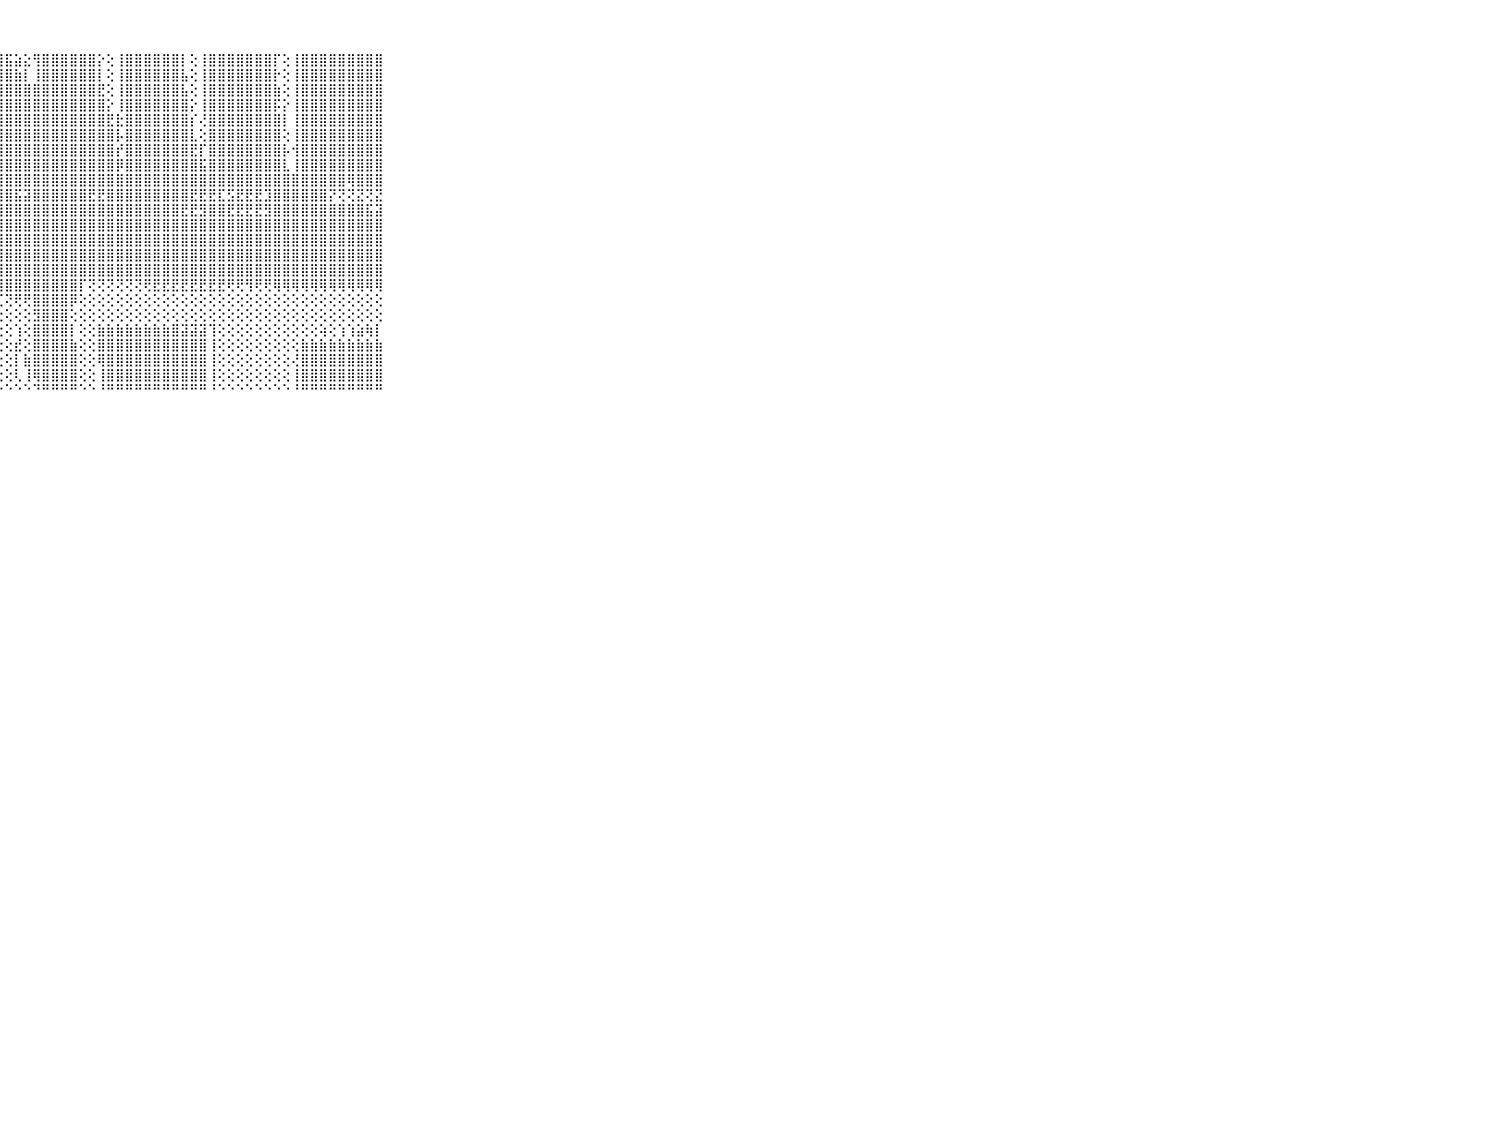

⠀⠀⠀⠀⠀⠀⠀⠀⠀⠀⠀⣿⣿⣿⣿⣿⣿⣿⣿⣿⣿⣿⣿⣿⡿⣿⣿⣿⣯⣵⣕⢻⣿⣿⣿⣿⣿⣿⡕⢕⢸⣿⣿⣿⣿⣿⣿⡇⢕⢸⣿⣿⣿⣿⣿⣿⣿⡏⢕⢸⣿⣿⣿⣿⣿⣿⣿⣿⣿⠀⠀⠀⠀⠀⠀⠀⠀⠀⠀⠀⠀
⠀⠀⠀⠀⠀⠀⠀⠀⠀⠀⠀⣼⣿⣿⣿⣿⣿⣿⣿⣿⣿⣿⣿⣿⣿⣿⣿⣿⣿⣷⡇⢸⣿⣿⣿⣿⣿⣿⡇⢕⢸⣿⣿⣿⣿⣿⣿⣧⢕⢸⣿⣿⣿⣿⣿⣿⣿⡗⢕⢸⣿⣿⣿⣿⣿⣿⣿⣿⣿⠀⠀⠀⠀⠀⠀⠀⠀⠀⠀⠀⠀
⠀⠀⠀⠀⠀⠀⠀⠀⠀⠀⠀⣿⣿⣿⣿⣿⣿⣿⣿⣿⣿⣿⣿⣿⣿⣿⣿⣿⣿⣿⣿⣿⣿⣿⣿⣿⣿⣿⣟⢕⢸⣿⣿⣿⣿⣿⣿⣧⢕⢸⣿⣿⣿⣿⣿⣿⣿⣷⢕⢸⣿⣿⣿⣿⣿⣿⣿⣿⣿⠀⠀⠀⠀⠀⠀⠀⠀⠀⠀⠀⠀
⠀⠀⠀⠀⠀⠀⠀⠀⠀⠀⠀⣿⣿⣿⣿⣿⣿⣿⣿⣿⣿⣿⣿⣿⣿⣿⣿⣿⣿⣿⣿⣿⣿⣿⣿⣿⣿⣿⣿⡕⢸⣿⣿⣿⣿⣿⣿⣿⡕⢸⣿⣿⣿⣿⣿⣿⣿⡯⡕⢸⣿⣿⣿⣿⣿⣿⣿⣿⣿⠀⠀⠀⠀⠀⠀⠀⠀⠀⠀⠀⠀
⠀⠀⠀⠀⠀⠀⠀⠀⠀⠀⠀⣿⣿⣿⣿⣿⣿⣿⣿⣿⣿⣿⣿⣿⣿⣿⣿⣿⣿⣿⣿⣿⣿⣿⣿⣿⣿⣿⣿⣟⣗⣿⣿⣿⣿⣿⣿⣿⡎⢜⣿⣿⣿⣿⣿⣿⣿⣿⡇⢸⣿⣿⣿⣿⣿⣿⣿⣿⣿⠀⠀⠀⠀⠀⠀⠀⠀⠀⠀⠀⠀
⠀⠀⠀⠀⠀⠀⠀⠀⠀⠀⠀⣿⣿⣿⣿⣿⣿⣿⣿⣿⣿⣿⣿⣿⣿⣿⣿⣿⣿⣿⣿⣿⣿⣿⣿⣿⣿⣿⣿⣿⡧⣿⣿⣿⣿⣿⣿⣿⣇⢕⣿⣿⣿⣿⣿⣿⣿⣿⢕⢸⣿⣿⣿⣿⣿⣿⣿⣿⣿⠀⠀⠀⠀⠀⠀⠀⠀⠀⠀⠀⠀
⠀⠀⠀⠀⠀⠀⠀⠀⠀⠀⠀⣿⣿⣿⣿⣿⣿⣿⣿⣿⣿⣿⣿⣿⣿⣿⣿⣿⣿⣿⣿⣿⣿⣿⣿⣿⣿⣿⣿⣿⡞⣿⣿⣿⣿⣿⣿⣿⣟⡏⣿⣿⣿⣿⣿⣿⣿⣿⡧⢺⣿⣿⣿⣿⣿⣿⣿⣿⣿⠀⠀⠀⠀⠀⠀⠀⠀⠀⠀⠀⠀
⠀⠀⠀⠀⠀⠀⠀⠀⠀⠀⠀⣿⣿⣿⣿⣿⣿⣿⣿⣿⣿⣿⣿⣿⣿⣿⣿⣿⣿⣿⣿⣿⣿⣿⣿⣿⣿⣿⣿⣿⡿⣿⣿⣿⣿⣿⣿⣿⣿⣯⣿⣿⣿⣿⣿⣿⣿⣿⣇⢸⣿⣿⣿⣿⣿⣿⣿⣿⣿⠀⠀⠀⠀⠀⠀⠀⠀⠀⠀⠀⠀
⠀⠀⠀⠀⠀⠀⠀⠀⠀⠀⠀⣿⣿⣿⣿⣿⣿⣿⣿⣿⣿⣿⣿⣿⣿⣿⣿⣿⣿⣿⣿⣿⣿⣿⣿⣿⣿⣿⣿⣿⣿⣿⣿⣿⣿⣿⣿⣿⣿⣿⣿⣿⣿⣿⣿⣿⣿⣿⣿⣿⣿⣿⣿⣿⣿⢿⣿⣿⣿⠀⠀⠀⠀⠀⠀⠀⠀⠀⠀⠀⠀
⠀⠀⠀⠀⠀⠀⠀⠀⠀⠀⠀⣿⣿⣿⣿⣿⣿⣿⣿⣿⣿⣿⣿⣿⣿⣿⣿⣿⣿⣯⣽⣿⣿⣿⣿⣿⣿⣟⣟⣿⣿⣿⣿⣿⣿⣿⣿⣿⣟⣟⣟⣏⣫⣟⣟⣟⣹⣿⣿⣿⣿⣿⣿⡝⢝⢝⣝⢝⣝⠀⠀⠀⠀⠀⠀⠀⠀⠀⠀⠀⠀
⠀⠀⠀⠀⠀⠀⠀⠀⠀⠀⠀⣟⣿⣟⣟⣟⣟⣟⣟⣟⣟⣟⣻⣿⣿⣿⣿⣿⣿⣿⣿⣿⣿⣿⣿⣿⣿⣿⣿⣿⣿⣿⣿⣿⣿⣿⣿⣟⣟⣻⣿⣿⣟⣟⣟⣟⣻⣿⣿⣿⣿⣿⣿⣿⣿⣿⣿⣯⣽⠀⠀⠀⠀⠀⠀⠀⠀⠀⠀⠀⠀
⠀⠀⠀⠀⠀⠀⠀⠀⠀⠀⠀⣿⣿⣿⣿⣿⣿⣿⣿⣿⣿⣿⣿⣿⣿⣿⣿⣿⣿⣿⣿⣿⣿⣿⣿⣿⣿⣿⣿⣿⣿⣿⣿⣿⣿⣿⣿⣿⣿⣿⣿⣿⣿⣿⣿⣿⣿⣿⣿⣿⣿⣿⣿⣿⣿⣿⣿⣿⣿⠀⠀⠀⠀⠀⠀⠀⠀⠀⠀⠀⠀
⠀⠀⠀⠀⠀⠀⠀⠀⠀⠀⠀⣿⣿⣿⣿⣿⣿⣿⣿⣿⣿⣿⣿⣿⣿⣿⣿⣿⣿⣿⣿⣿⣿⣿⣿⣿⣿⣿⣿⣿⣿⣿⣿⣿⣿⣿⣿⣿⣿⣿⣿⣿⣿⣿⣿⣿⣿⣿⣿⣿⣿⣿⣿⣿⣿⣿⣿⣿⣿⠀⠀⠀⠀⠀⠀⠀⠀⠀⠀⠀⠀
⠀⠀⠀⠀⠀⠀⠀⠀⠀⠀⠀⣿⣿⣿⣿⣿⣿⣿⣿⣿⣿⣿⣿⣿⣿⣿⣿⣿⣿⣿⣿⣿⣿⣿⣿⣿⣿⣿⣿⣿⣿⣿⣿⣿⣿⣿⣿⣿⣿⣿⣿⣿⣿⣿⣿⣿⣿⣿⣿⣿⣿⣿⣿⣿⣿⣿⣿⣿⣿⠀⠀⠀⠀⠀⠀⠀⠀⠀⠀⠀⠀
⠀⠀⠀⠀⠀⠀⠀⠀⠀⠀⠀⠟⠻⠿⠿⠿⠿⢿⢿⢿⢿⢿⢿⣿⣿⣿⣿⣿⣿⣿⣿⣿⣿⣿⣿⣿⣿⣿⣿⣿⣿⣿⣿⣿⣿⣿⣿⣿⣿⣿⣿⣿⣿⣿⣿⣿⣿⣿⣿⣿⣿⣿⣿⣿⣿⣿⣿⣿⣿⠀⠀⠀⠀⠀⠀⠀⠀⠀⠀⠀⠀
⠀⠀⠀⠀⠀⠀⠀⠀⠀⠀⠀⠐⢔⢔⢔⢔⢔⢔⢔⢔⢔⢔⢕⢕⢕⢸⣿⣿⣿⣿⣿⣿⣿⣿⣿⣿⡏⢝⢝⢝⢝⢝⢝⢟⣟⣟⣟⣟⣟⣟⣟⣟⢟⢟⢻⢟⢟⢿⢿⢿⢿⢿⢿⢿⢿⢿⢿⢿⢿⠀⠀⠀⠀⠀⠀⠀⠀⠀⠀⠀⠀
⠀⠀⠀⠀⠀⠀⠀⠀⠀⠀⠀⢄⢕⢕⢕⢕⢕⢕⢕⢕⢕⢕⢕⢕⢕⢸⢟⢏⢝⢟⢟⣿⣿⣿⣿⡿⢕⢕⢕⢕⢕⢕⢕⢕⢕⢕⢕⢕⢕⢕⢕⢕⢕⢕⢕⢕⢕⢕⢕⢕⢕⢕⢕⢕⢕⢕⢕⢕⢕⠀⠀⠀⠀⠀⠀⠀⠀⠀⠀⠀⠀
⠀⠀⠀⠀⠀⠀⠀⠀⠀⠀⠀⣿⣷⣷⣷⡗⢕⢕⢕⢕⢕⢱⣼⣵⣵⡕⢕⢕⢕⢕⢕⣻⣿⣿⣿⢕⢕⢕⢕⢕⢕⢕⢕⢕⢕⢕⢕⢕⢕⢕⢕⢕⢕⢕⢕⢕⢕⢕⢕⢕⢕⢕⢕⢕⢕⢕⢕⢕⢕⠀⠀⠀⠀⠀⠀⠀⠀⠀⠀⠀⠀
⠀⠀⠀⠀⠀⠀⠀⠀⠀⠀⠀⣿⣿⣿⣿⡏⢕⢕⢕⢕⢕⢸⣿⣿⢏⢕⢕⢕⢕⢱⢕⣿⣿⣿⣿⡇⢕⢕⣷⣷⣷⣷⣷⣷⣷⣷⣿⣽⣽⣽⢹⢕⢕⢕⢕⢕⢕⢕⢕⢕⢕⢕⢵⢕⢱⢱⣵⢷⡇⠀⠀⠀⠀⠀⠀⠀⠀⠀⠀⠀⠀
⠀⠀⠀⠀⠀⠀⠀⠀⠀⠀⠀⣿⣿⣿⣿⡏⢕⢕⢕⢕⢕⢸⣿⡇⢕⢕⢕⢕⢕⣞⢕⣿⣿⣿⣿⣷⢕⢕⣿⣿⣿⣿⣿⣿⣿⣿⣿⣿⣿⣿⢸⢕⢕⢕⢕⢕⢕⢕⢕⢕⣷⣷⣷⣷⣷⣷⣷⣷⣷⠀⠀⠀⠀⠀⠀⠀⠀⠀⠀⠀⠀
⠀⠀⠀⠀⠀⠀⠀⠀⠀⠀⠀⣿⣿⣿⣿⡇⢕⢕⢕⢕⢕⢸⣿⢕⢕⢕⢕⢕⢕⡇⣷⣿⣿⣿⣿⣿⢕⢕⢿⣿⣿⣿⣿⣿⣿⣿⣿⣿⣿⣿⢸⢕⢕⢕⢕⢕⢕⢕⢕⢜⣿⣿⣿⣿⣿⣿⣿⣿⣿⠀⠀⠀⠀⠀⠀⠀⠀⠀⠀⠀⠀
⠀⠀⠀⠀⠀⠀⠀⠀⠀⠀⠀⠙⢟⢟⢟⢇⢕⢕⢕⢕⢕⢕⢇⢕⢕⠕⠀⢕⢕⢇⢸⢿⣿⣿⣿⣿⢕⢕⢸⣿⣿⣿⣿⣿⣿⣿⣿⣿⣿⣿⢸⢕⢕⢕⢕⢕⢕⢕⢕⢸⣿⣿⣿⣿⣿⣿⣿⣿⣿⠀⠀⠀⠀⠀⠀⠀⠀⠀⠀⠀⠀
⠀⠀⠀⠀⠀⠀⠀⠀⠀⠀⠀⠀⠑⠑⠑⠑⠑⠑⠑⠑⠑⠑⠑⠑⠑⠀⠀⠑⠑⠑⠑⠙⠛⠛⠛⠛⠑⠑⠘⠛⠛⠛⠛⠛⠛⠛⠛⠛⠛⠛⠘⠑⠑⠑⠑⠑⠑⠑⠑⠘⠛⠛⠛⠛⠛⠛⠛⠛⠛⠀⠀⠀⠀⠀⠀⠀⠀⠀⠀⠀⠀